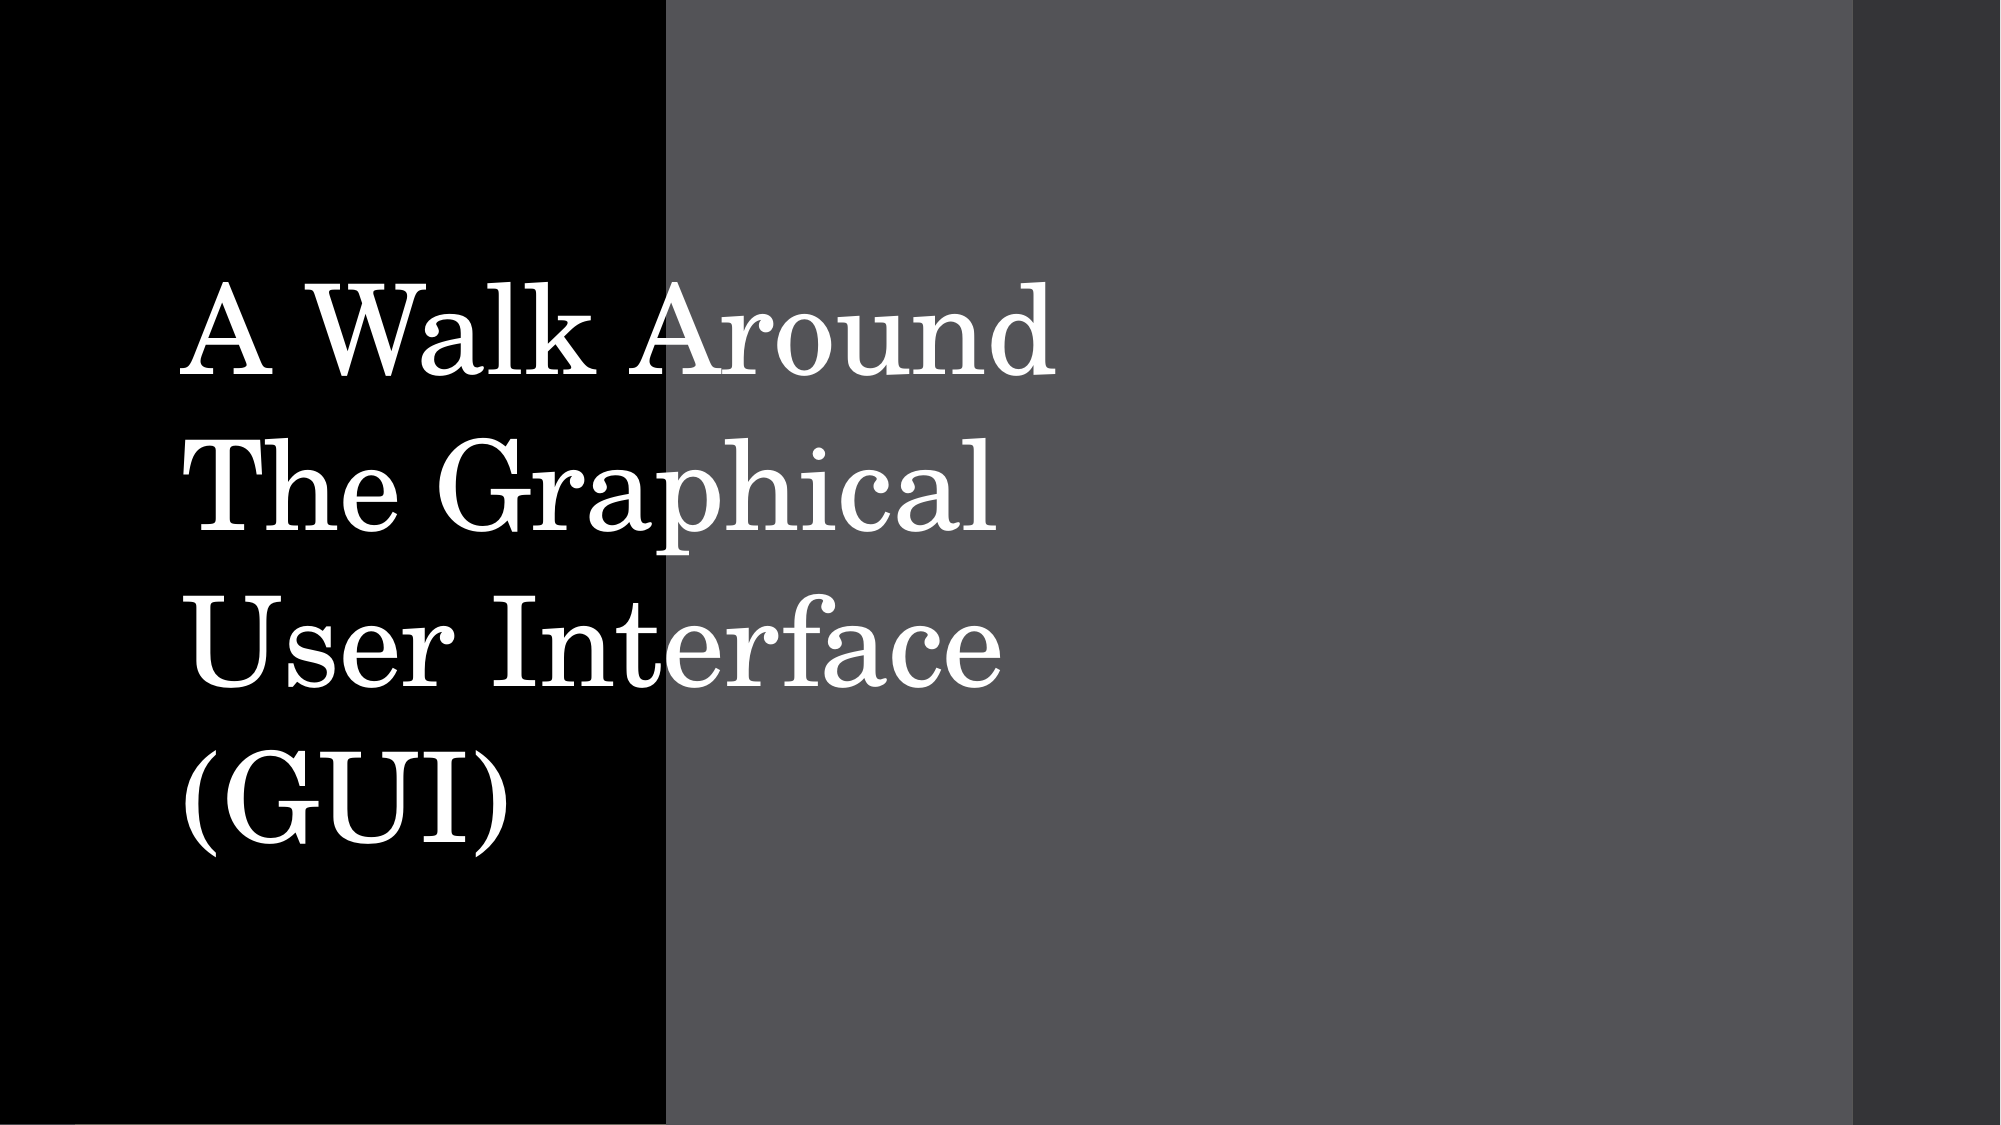

# A Walk Around The Graphical User Interface (GUI)